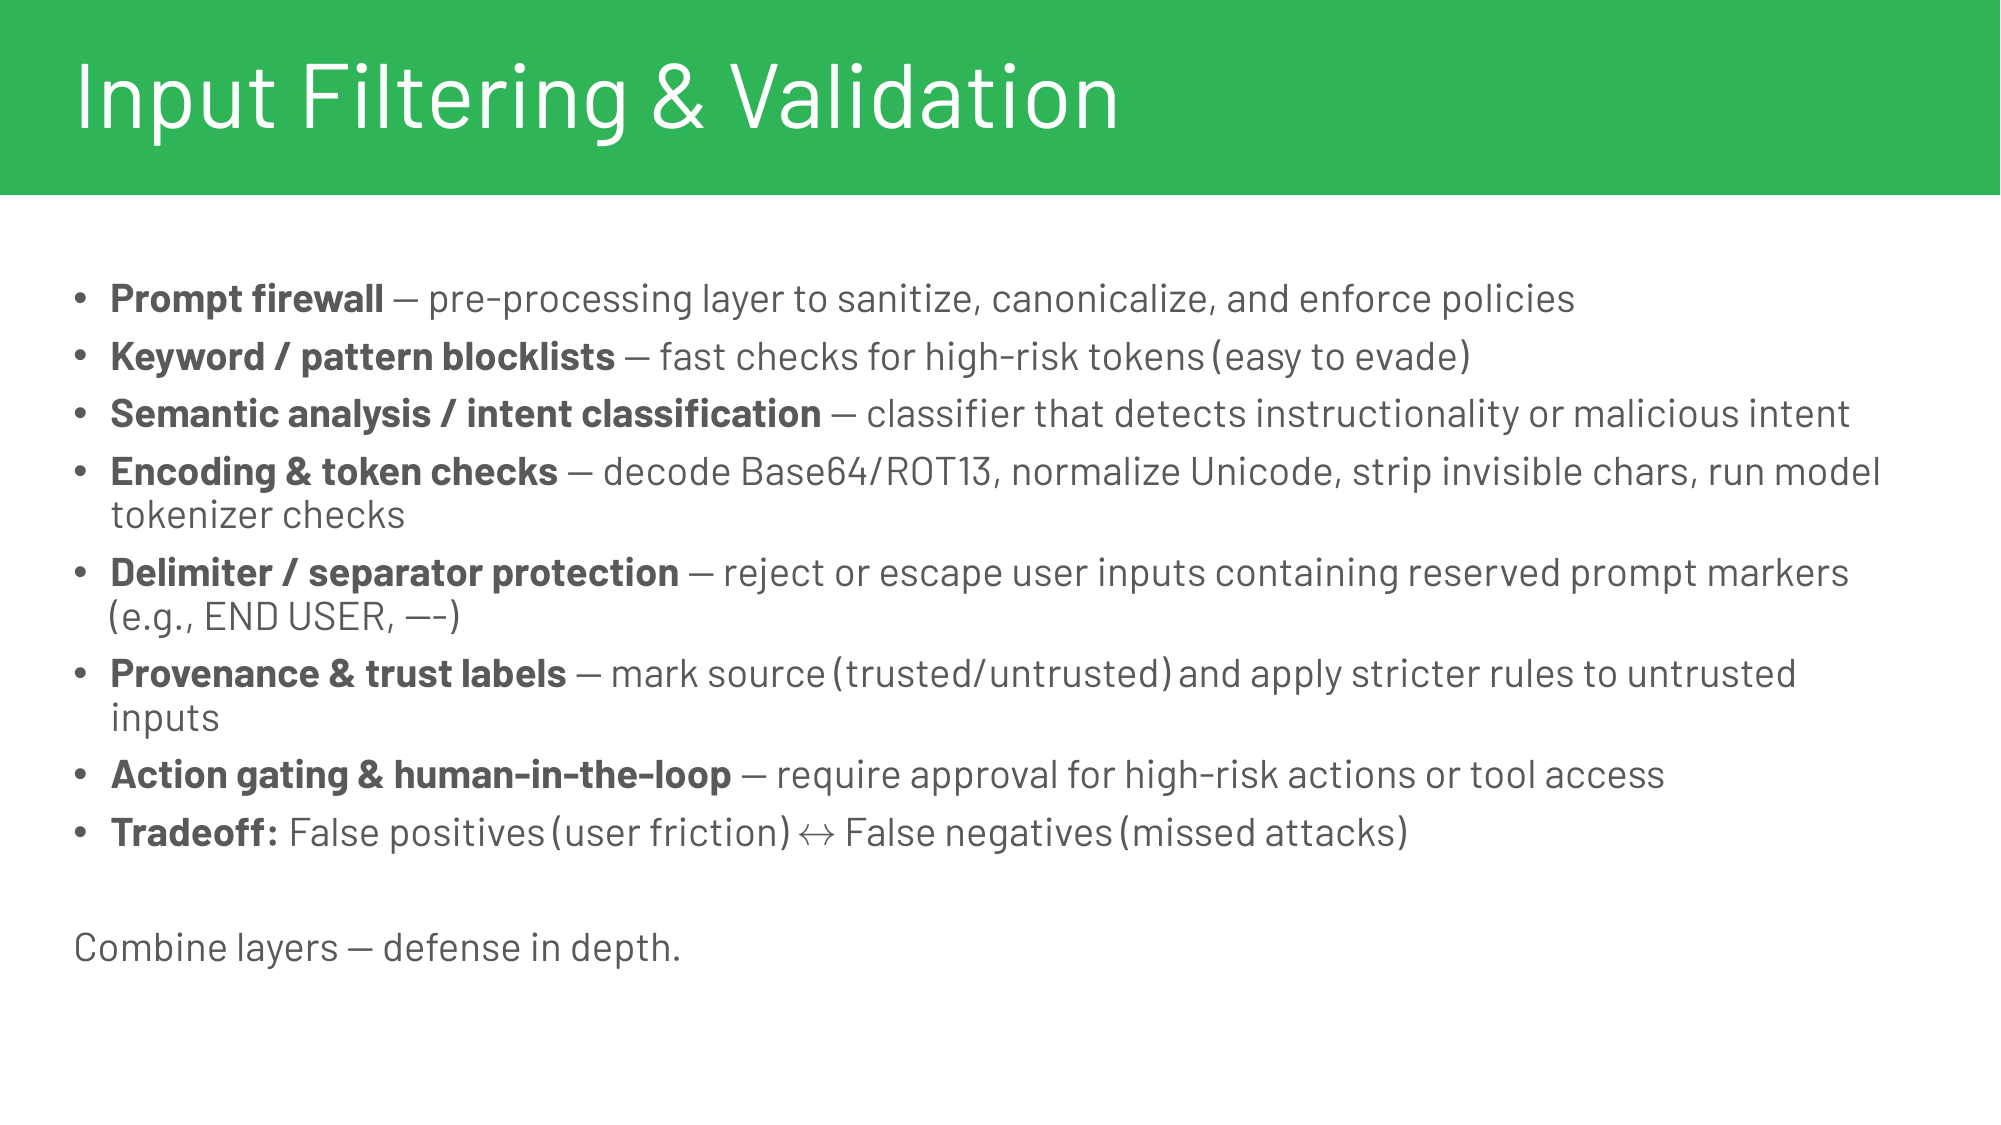

# Input Filtering & Validation
Prompt firewall — pre-processing layer to sanitize, canonicalize, and enforce policies
Keyword / pattern blocklists — fast checks for high-risk tokens (easy to evade)
Semantic analysis / intent classification — classifier that detects instructionality or malicious intent
Encoding & token checks — decode Base64/ROT13, normalize Unicode, strip invisible chars, run model tokenizer checks
Delimiter / separator protection — reject or escape user inputs containing reserved prompt markers (e.g., END USER, ---)
Provenance & trust labels — mark source (trusted/untrusted) and apply stricter rules to untrusted inputs
Action gating & human-in-the-loop — require approval for high-risk actions or tool access
Tradeoff: False positives (user friction) ↔ False negatives (missed attacks)

Combine layers — defense in depth.